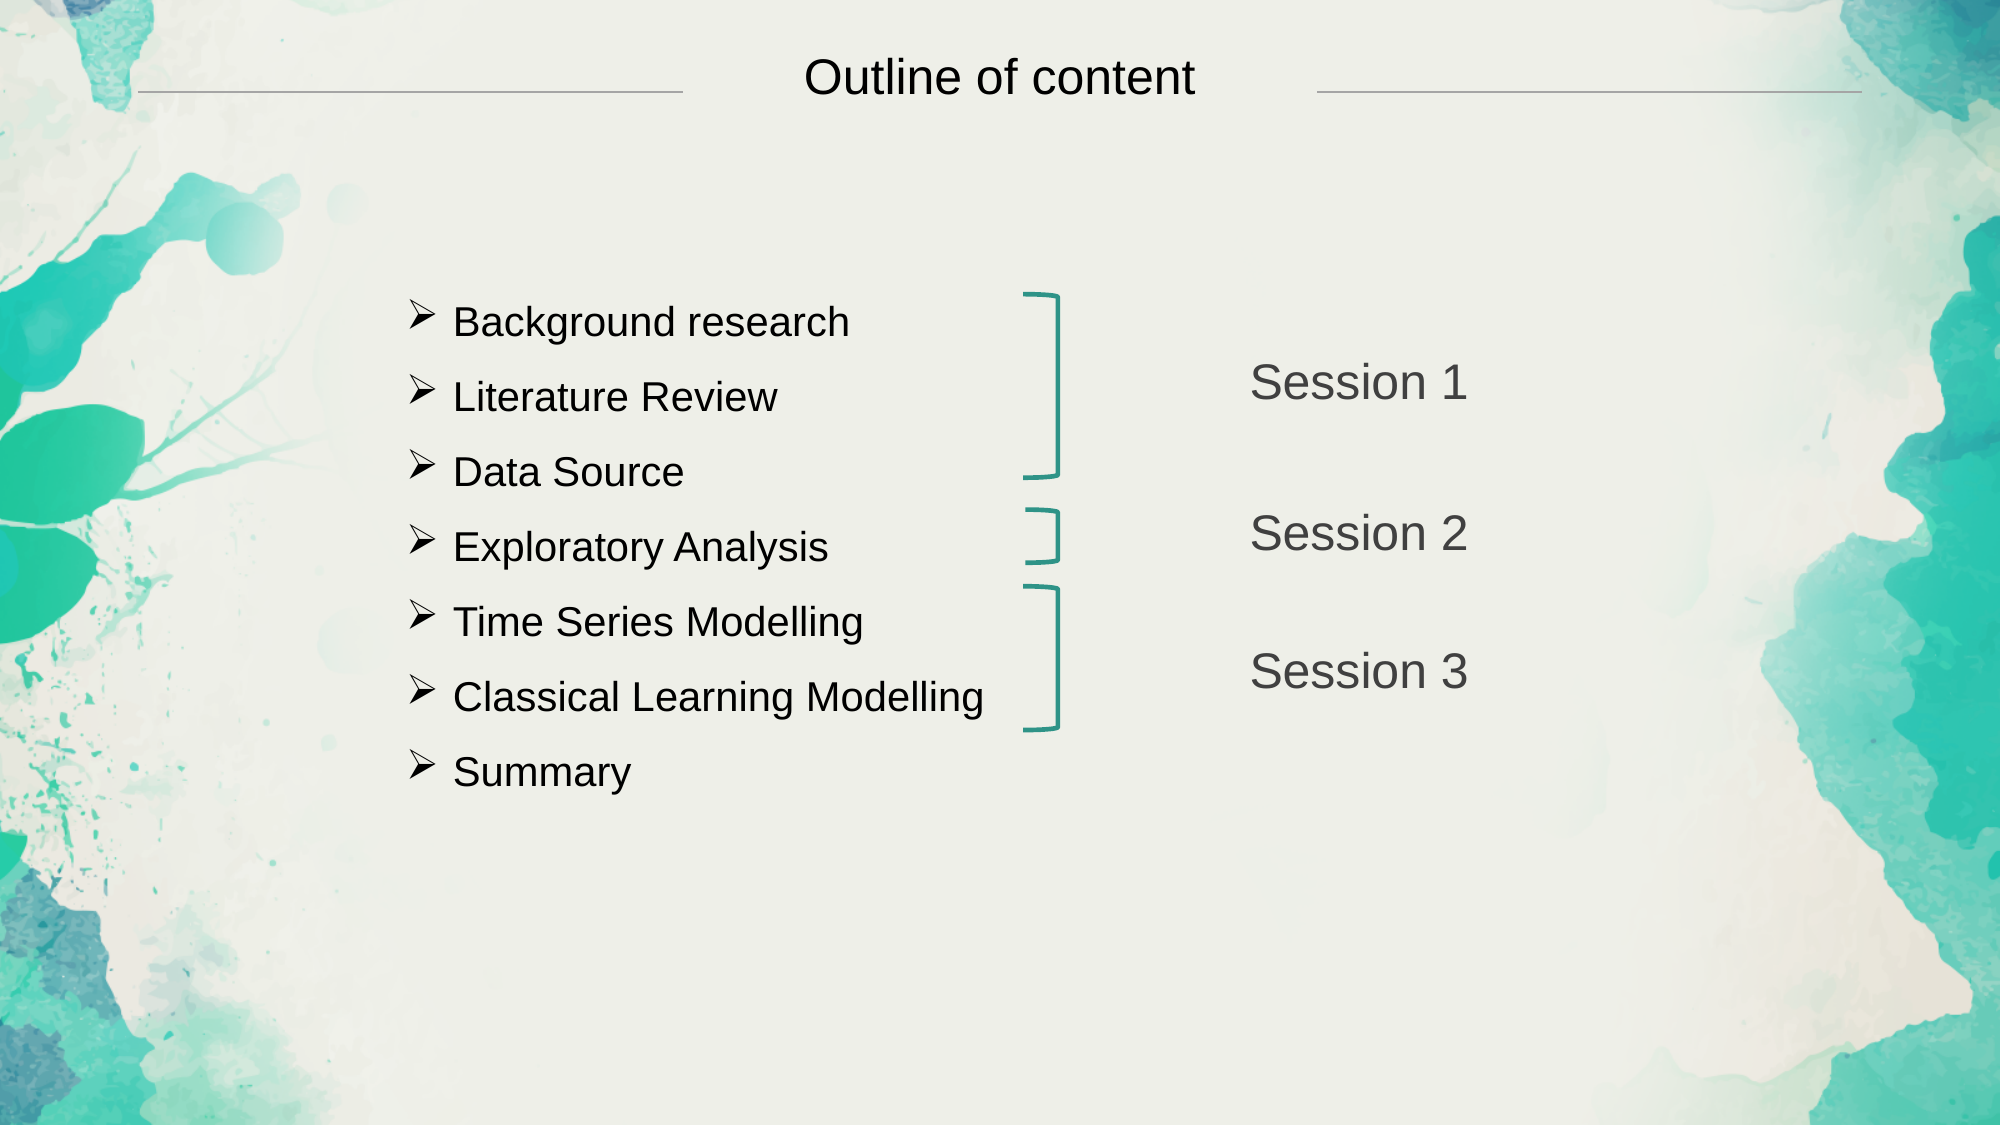

Outline of content
Background research
Literature Review
Data Source
Exploratory Analysis
Time Series Modelling
Classical Learning Modelling
Summary

Session 1
Session 2

Session 3